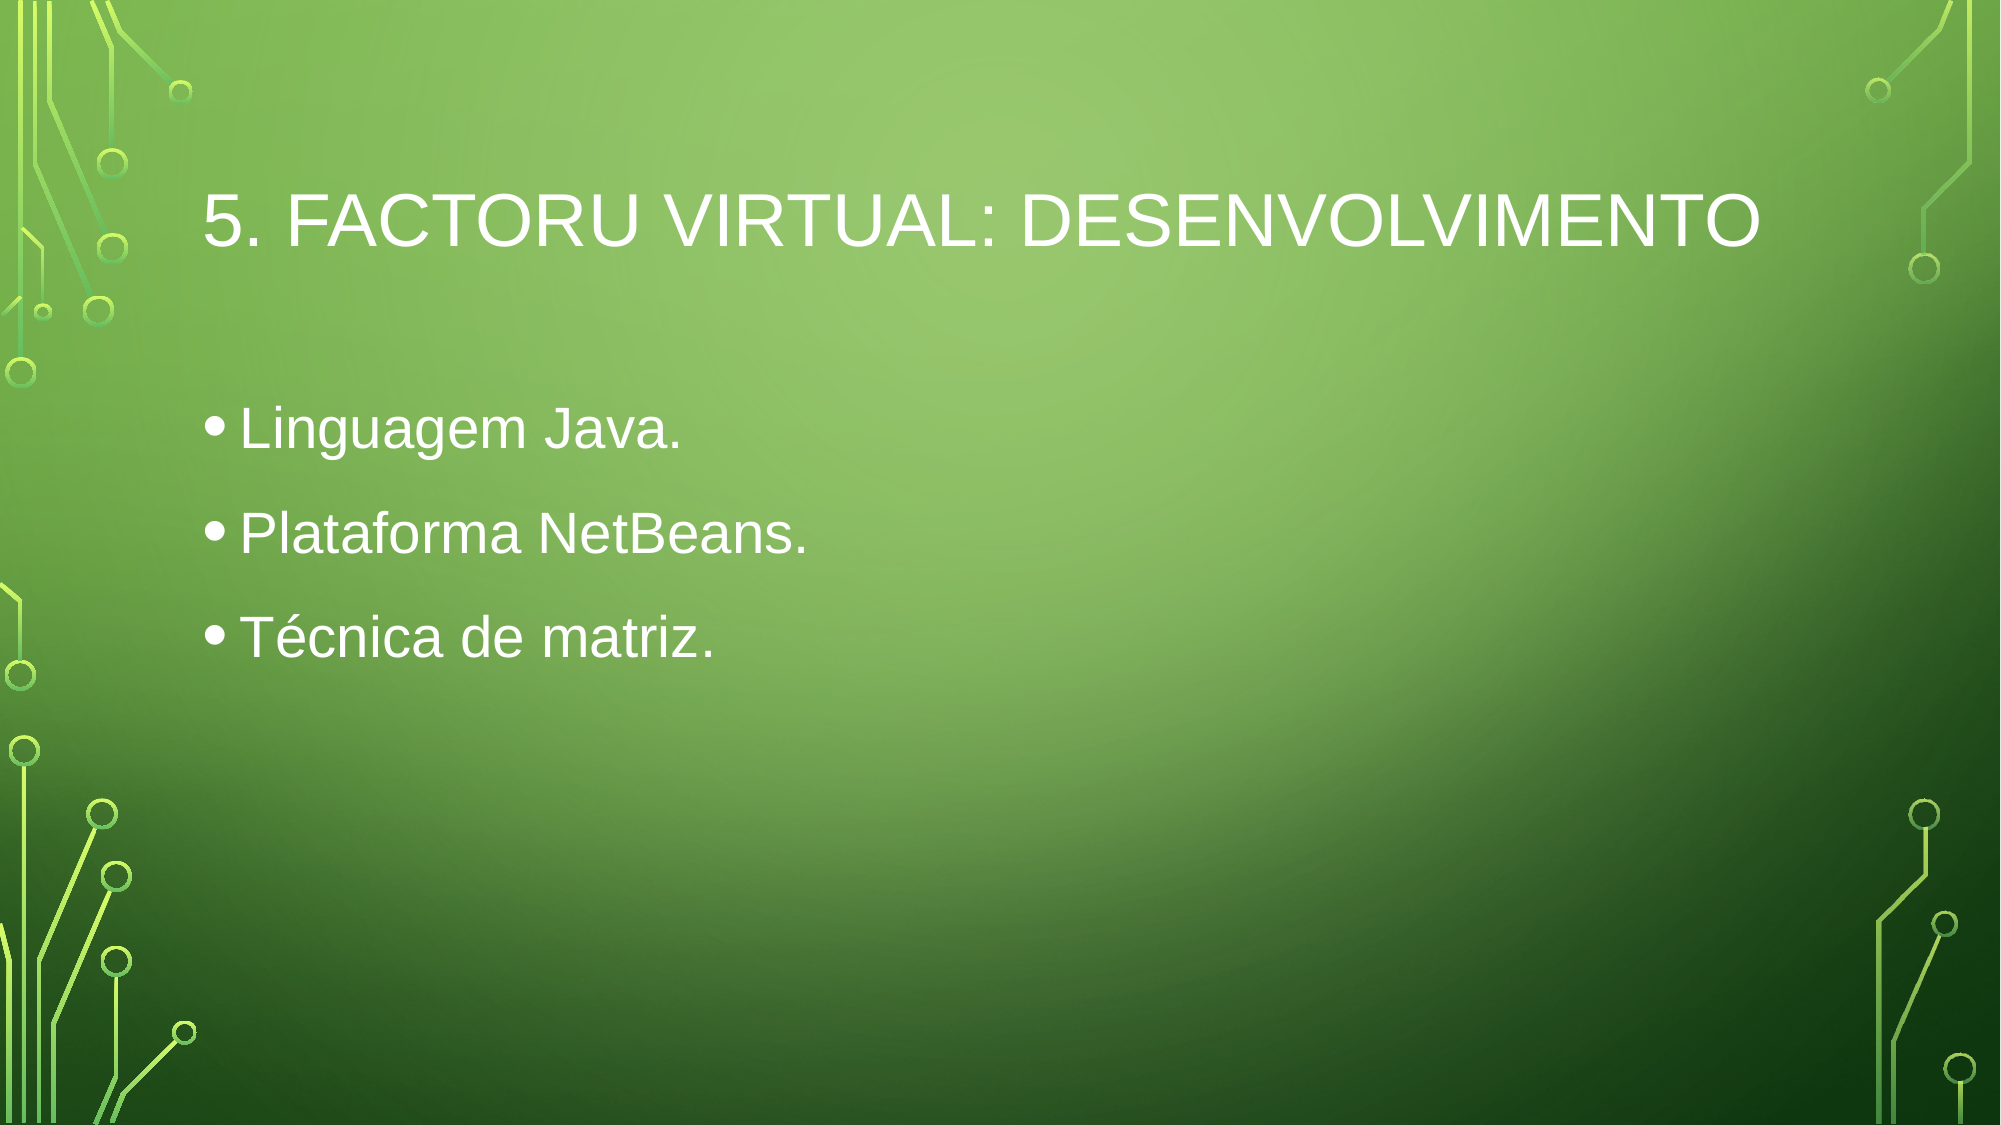

# 5. FACTORU VIRTUAL: Desenvolvimento
Linguagem Java.
Plataforma NetBeans.
Técnica de matriz.